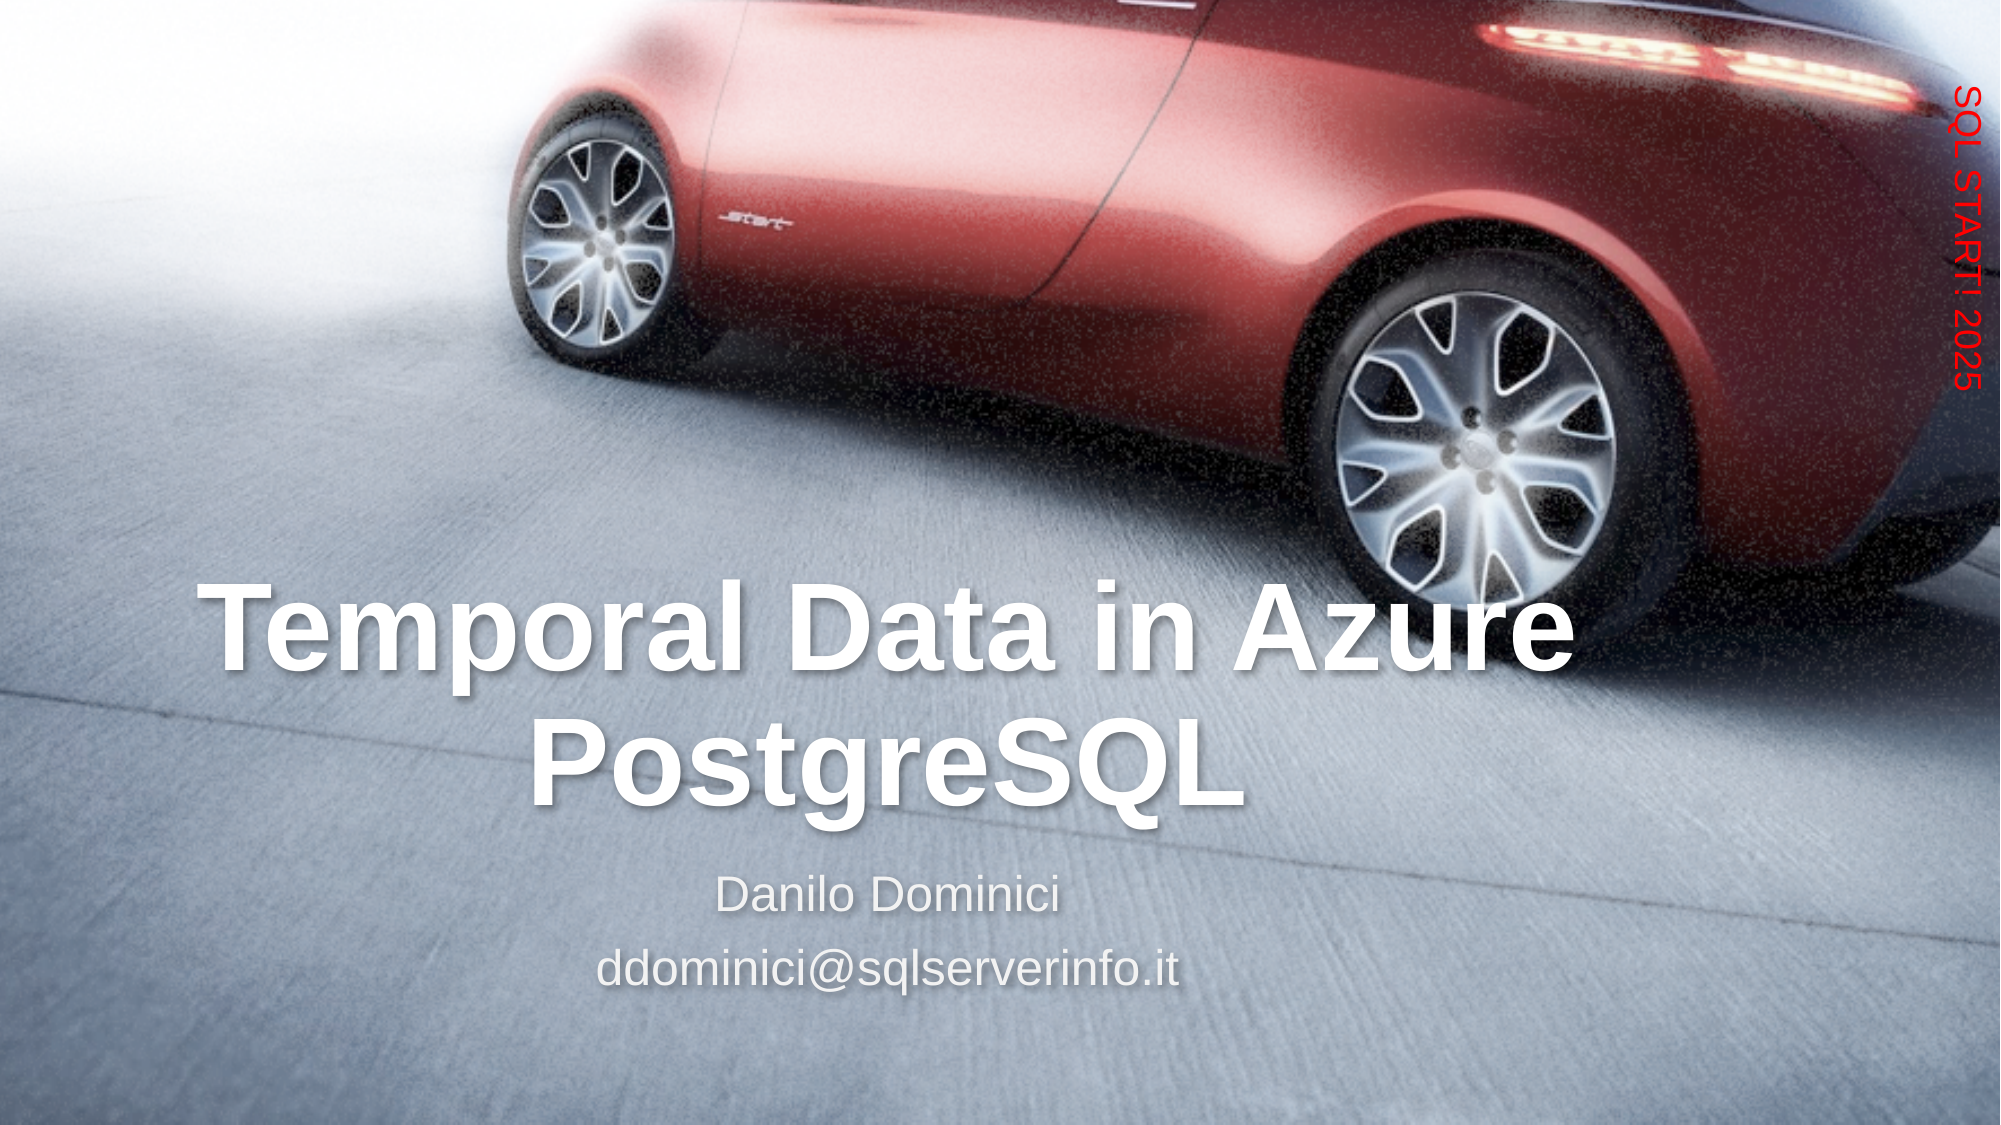

# Temporal Data in Azure PostgreSQL
Danilo Dominici
ddominici@sqlserverinfo.it